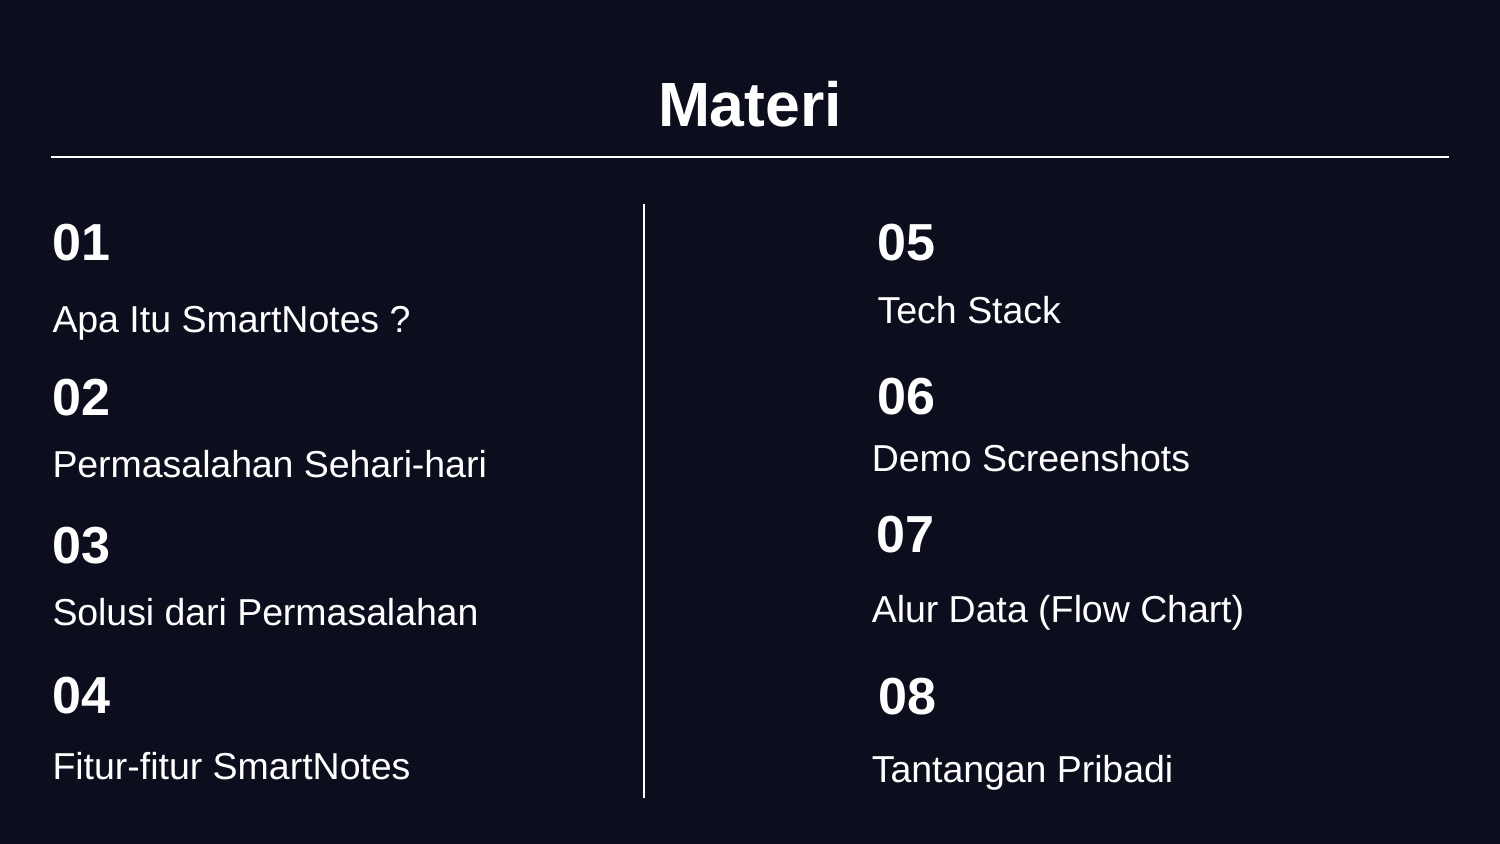

# Materi
01
05
Tech Stack
Apa Itu SmartNotes ?
06
02
Demo Screenshots
Permasalahan Sehari-hari
07
03
Alur Data (Flow Chart)
Solusi dari Permasalahan
04
08
Fitur-fitur SmartNotes
Tantangan Pribadi